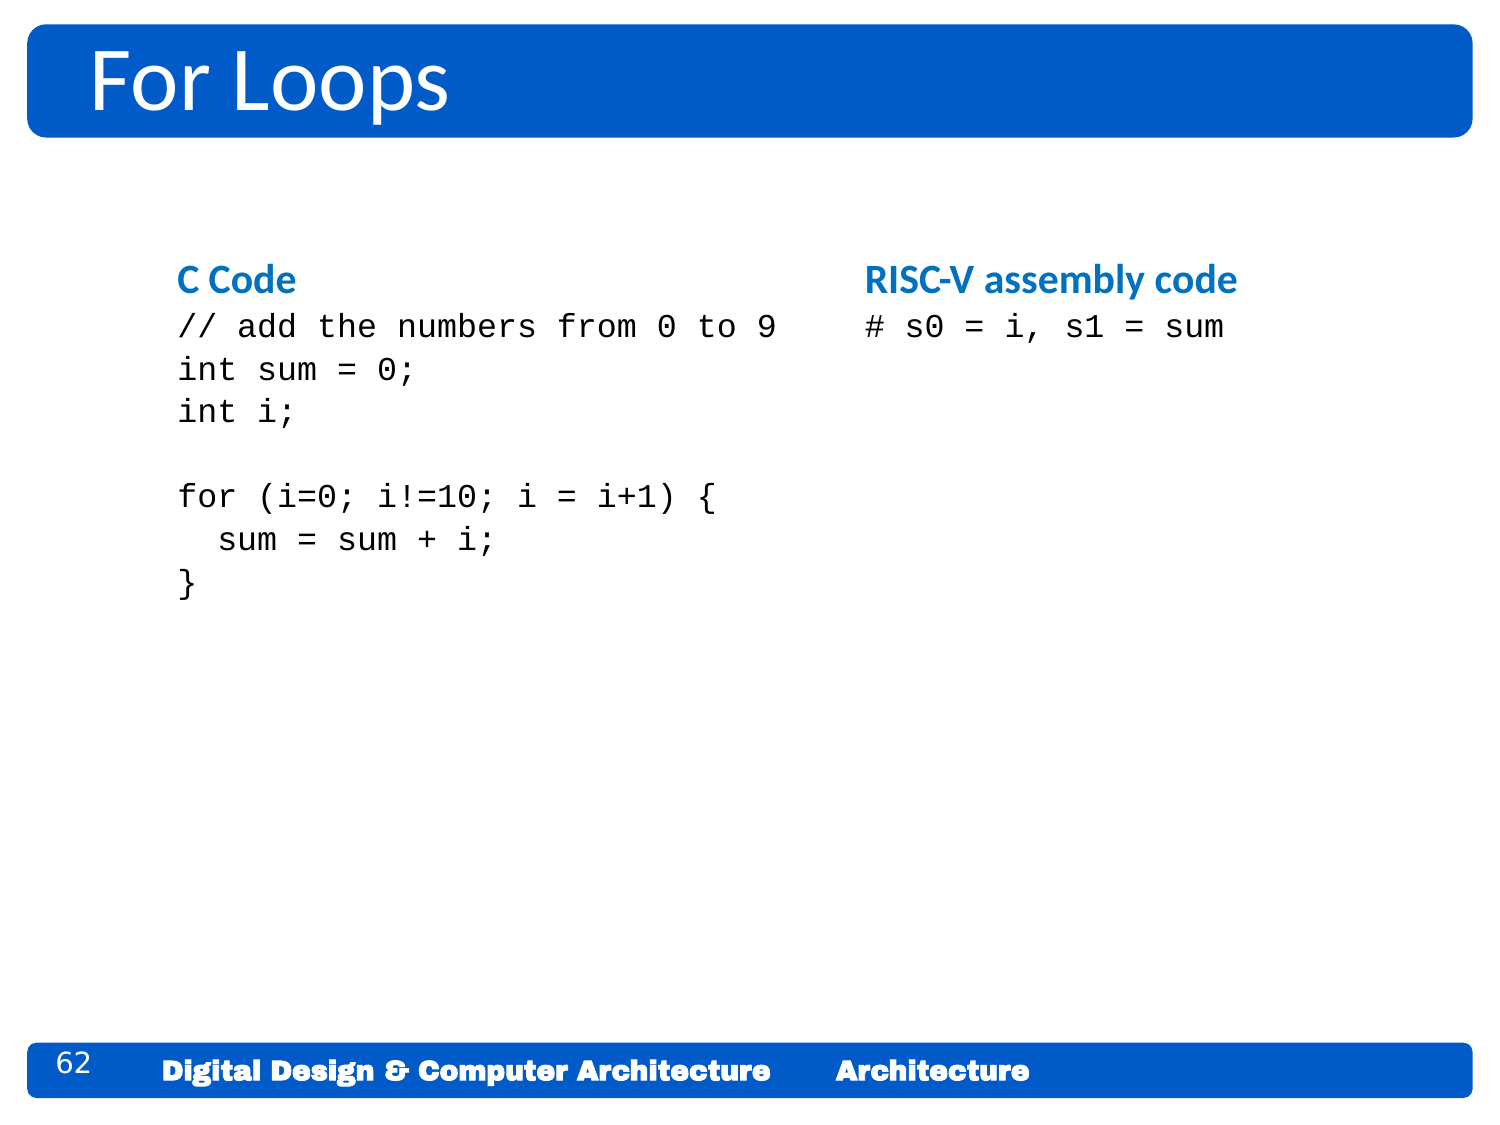

For Loops
C Code
// add the numbers from 0 to 9
int sum = 0;
int i;

for (i=0; i!=10; i = i+1) {
  sum = sum + i;
}
RISC-V assembly code
# s0 = i, s1 = sum
       addi s1, zero, 0
       add  s0, zero, zero
       addi t0, zero, 10
for:
       beq  s0, t0, done
       add  s1, s1, s0
       addi s0, s0, 1
       j    for
done:

62